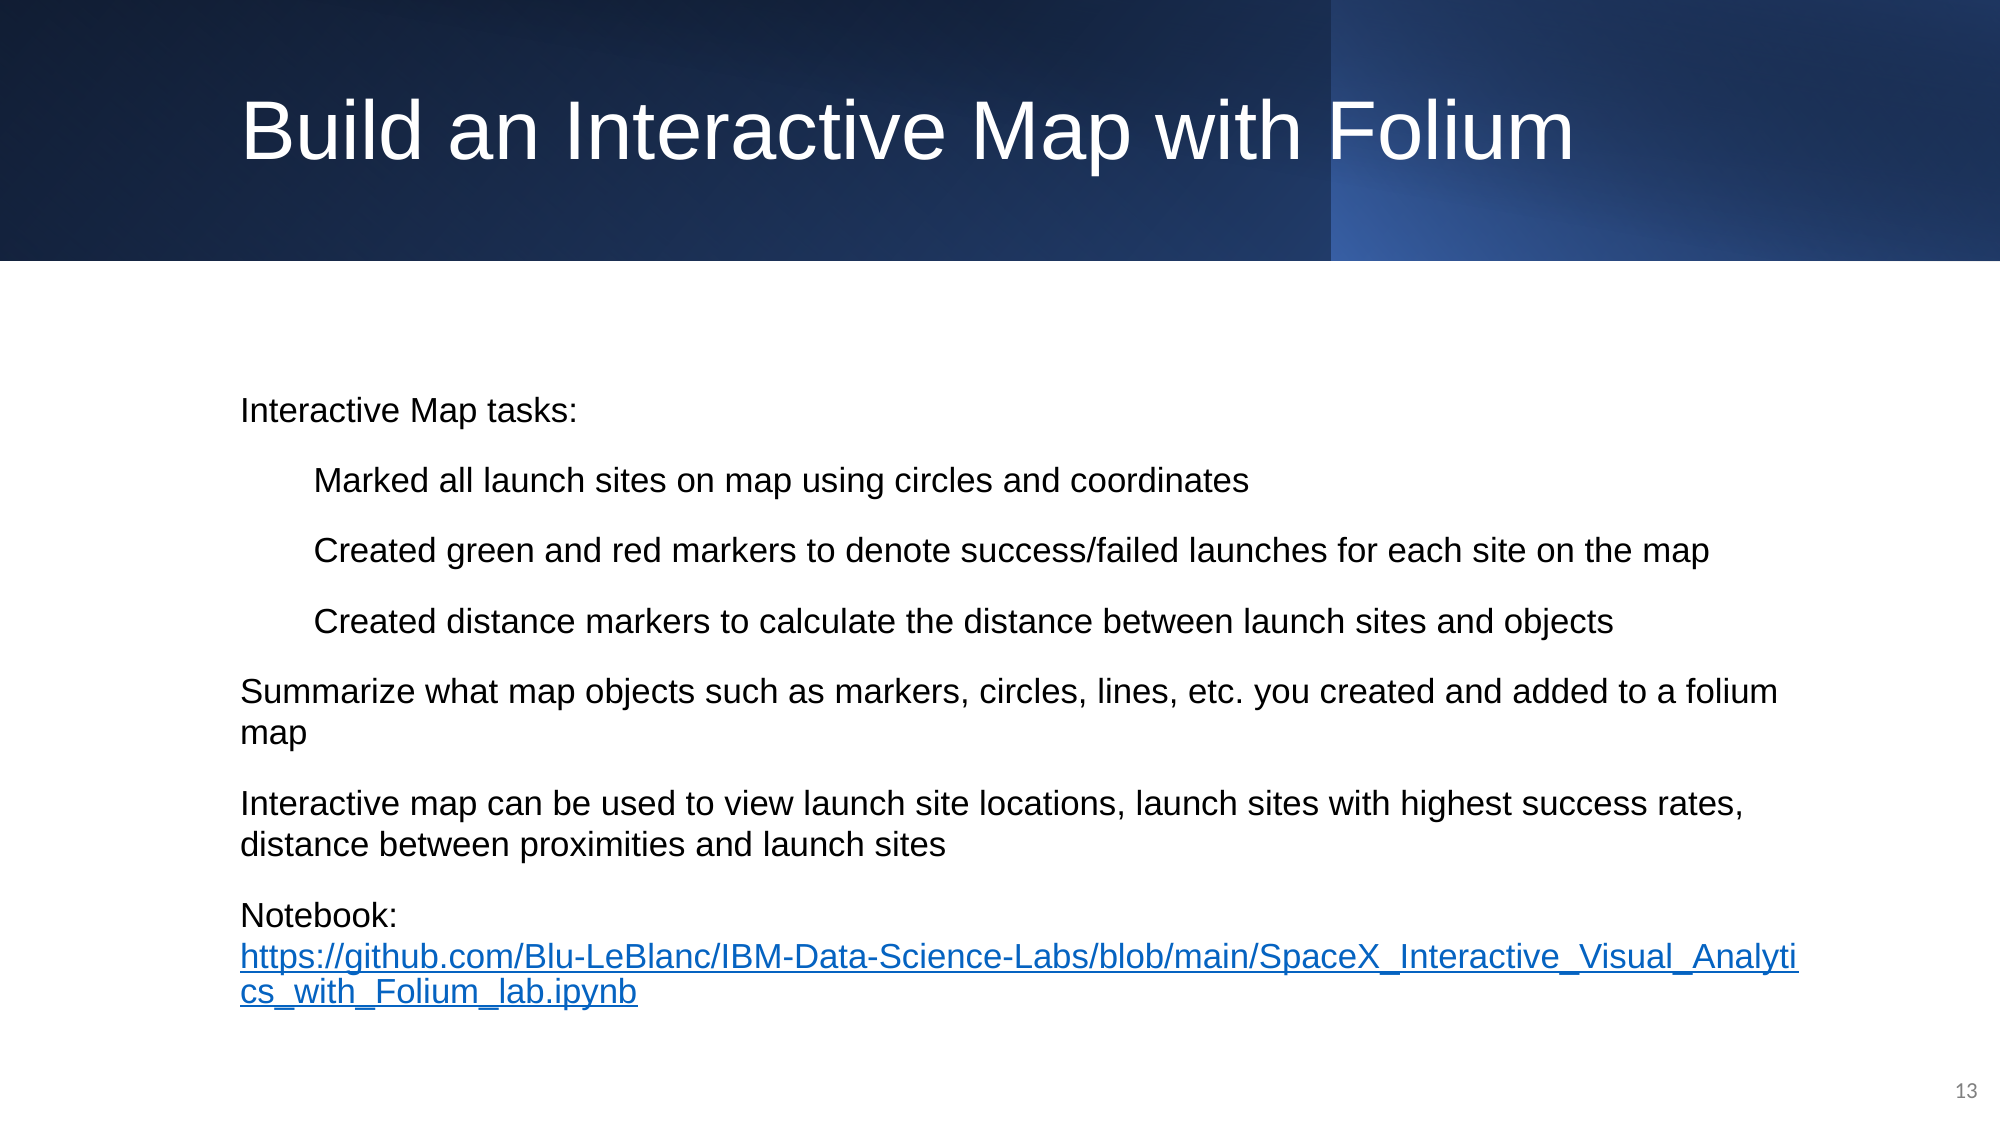

Build an Interactive Map with Folium
Interactive Map tasks:
Marked all launch sites on map using circles and coordinates
Created green and red markers to denote success/failed launches for each site on the map
Created distance markers to calculate the distance between launch sites and objects
Summarize what map objects such as markers, circles, lines, etc. you created and added to a folium map
Interactive map can be used to view launch site locations, launch sites with highest success rates, distance between proximities and launch sites
Notebook: https://github.com/Blu-LeBlanc/IBM-Data-Science-Labs/blob/main/SpaceX_Interactive_Visual_Analytics_with_Folium_lab.ipynb

13